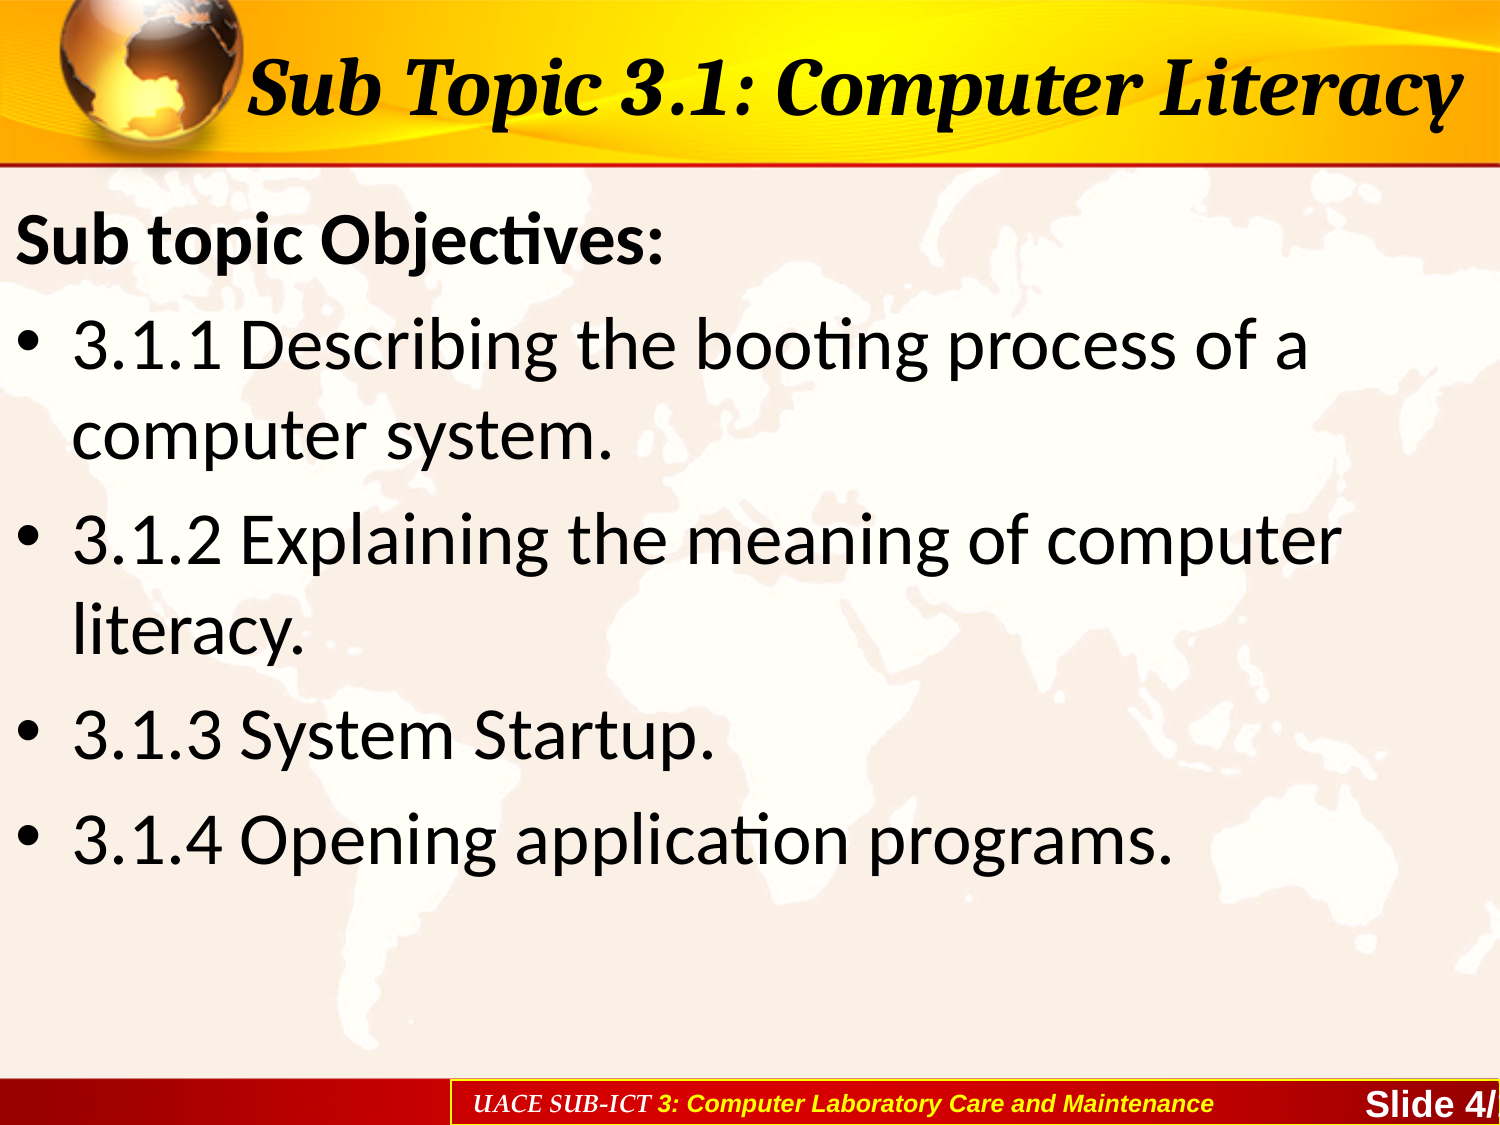

# Sub Topic 3.1: Computer Literacy
Sub topic Objectives:
3.1.1 Describing the booting process of a computer system.
3.1.2 Explaining the meaning of computer literacy.
3.1.3 System Startup.
3.1.4 Opening application programs.